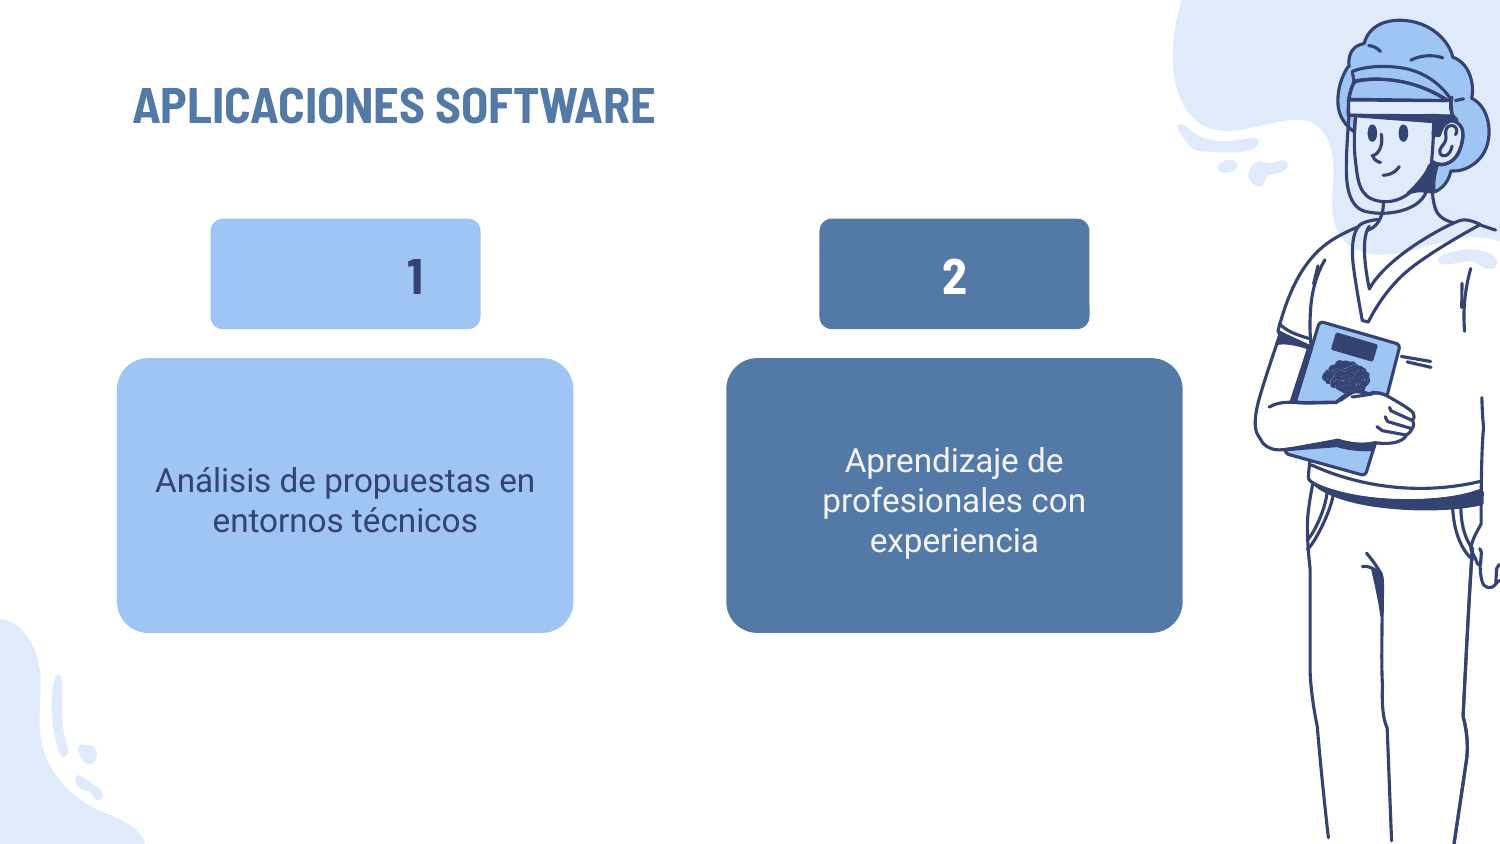

# APLICACIONES SOFTWARE

	1

2

Análisis de propuestas en entornos técnicos
Aprendizaje de profesionales con experiencia
PREMIUM